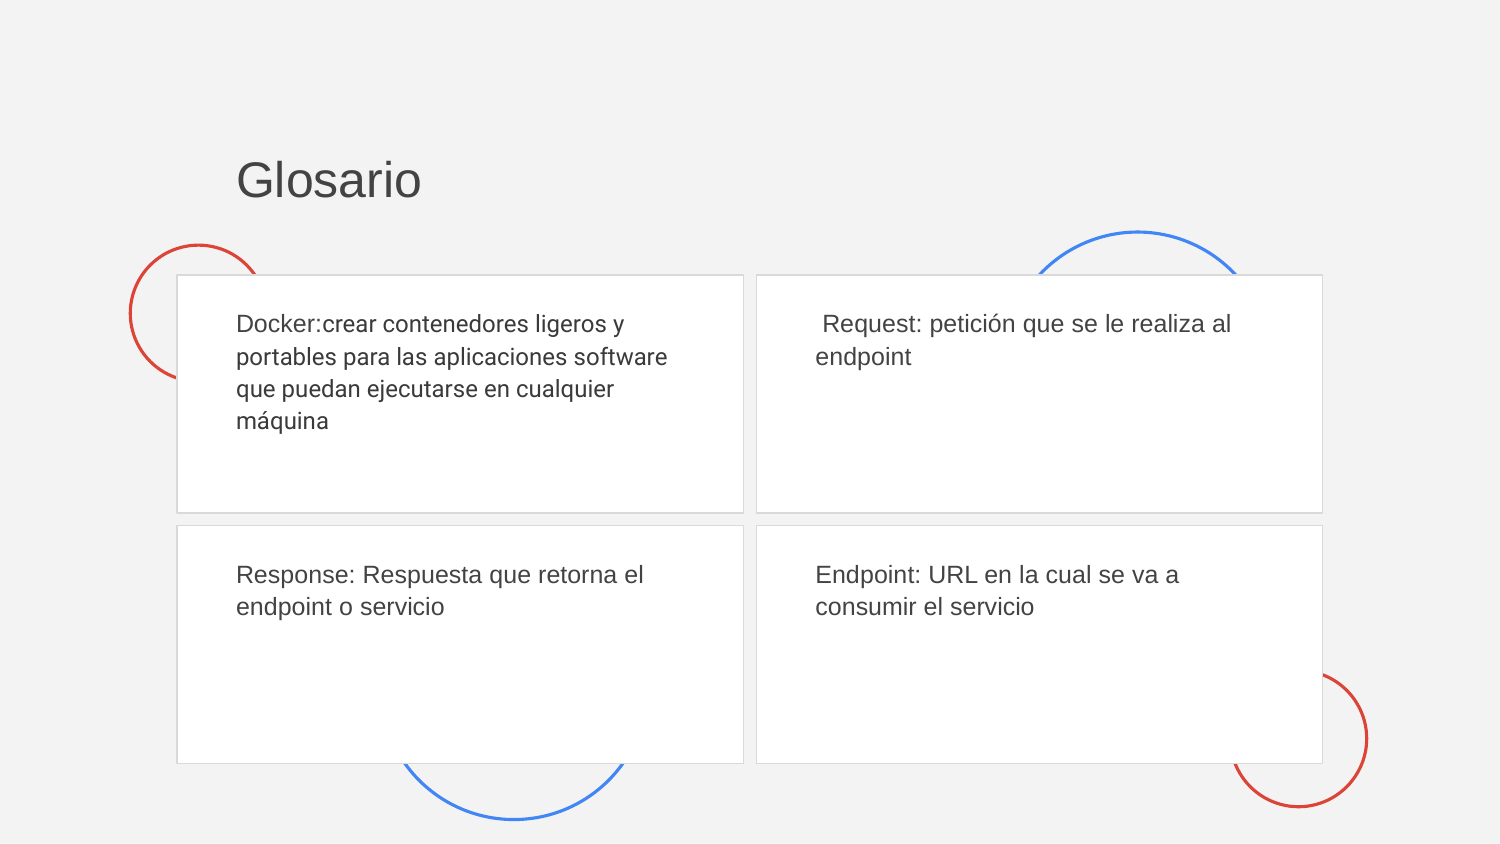

# Glosario
Docker:crear contenedores ligeros y portables para las aplicaciones software que puedan ejecutarse en cualquier máquina
 Request: petición que se le realiza al endpoint
Response: Respuesta que retorna el endpoint o servicio
Endpoint: URL en la cual se va a consumir el servicio